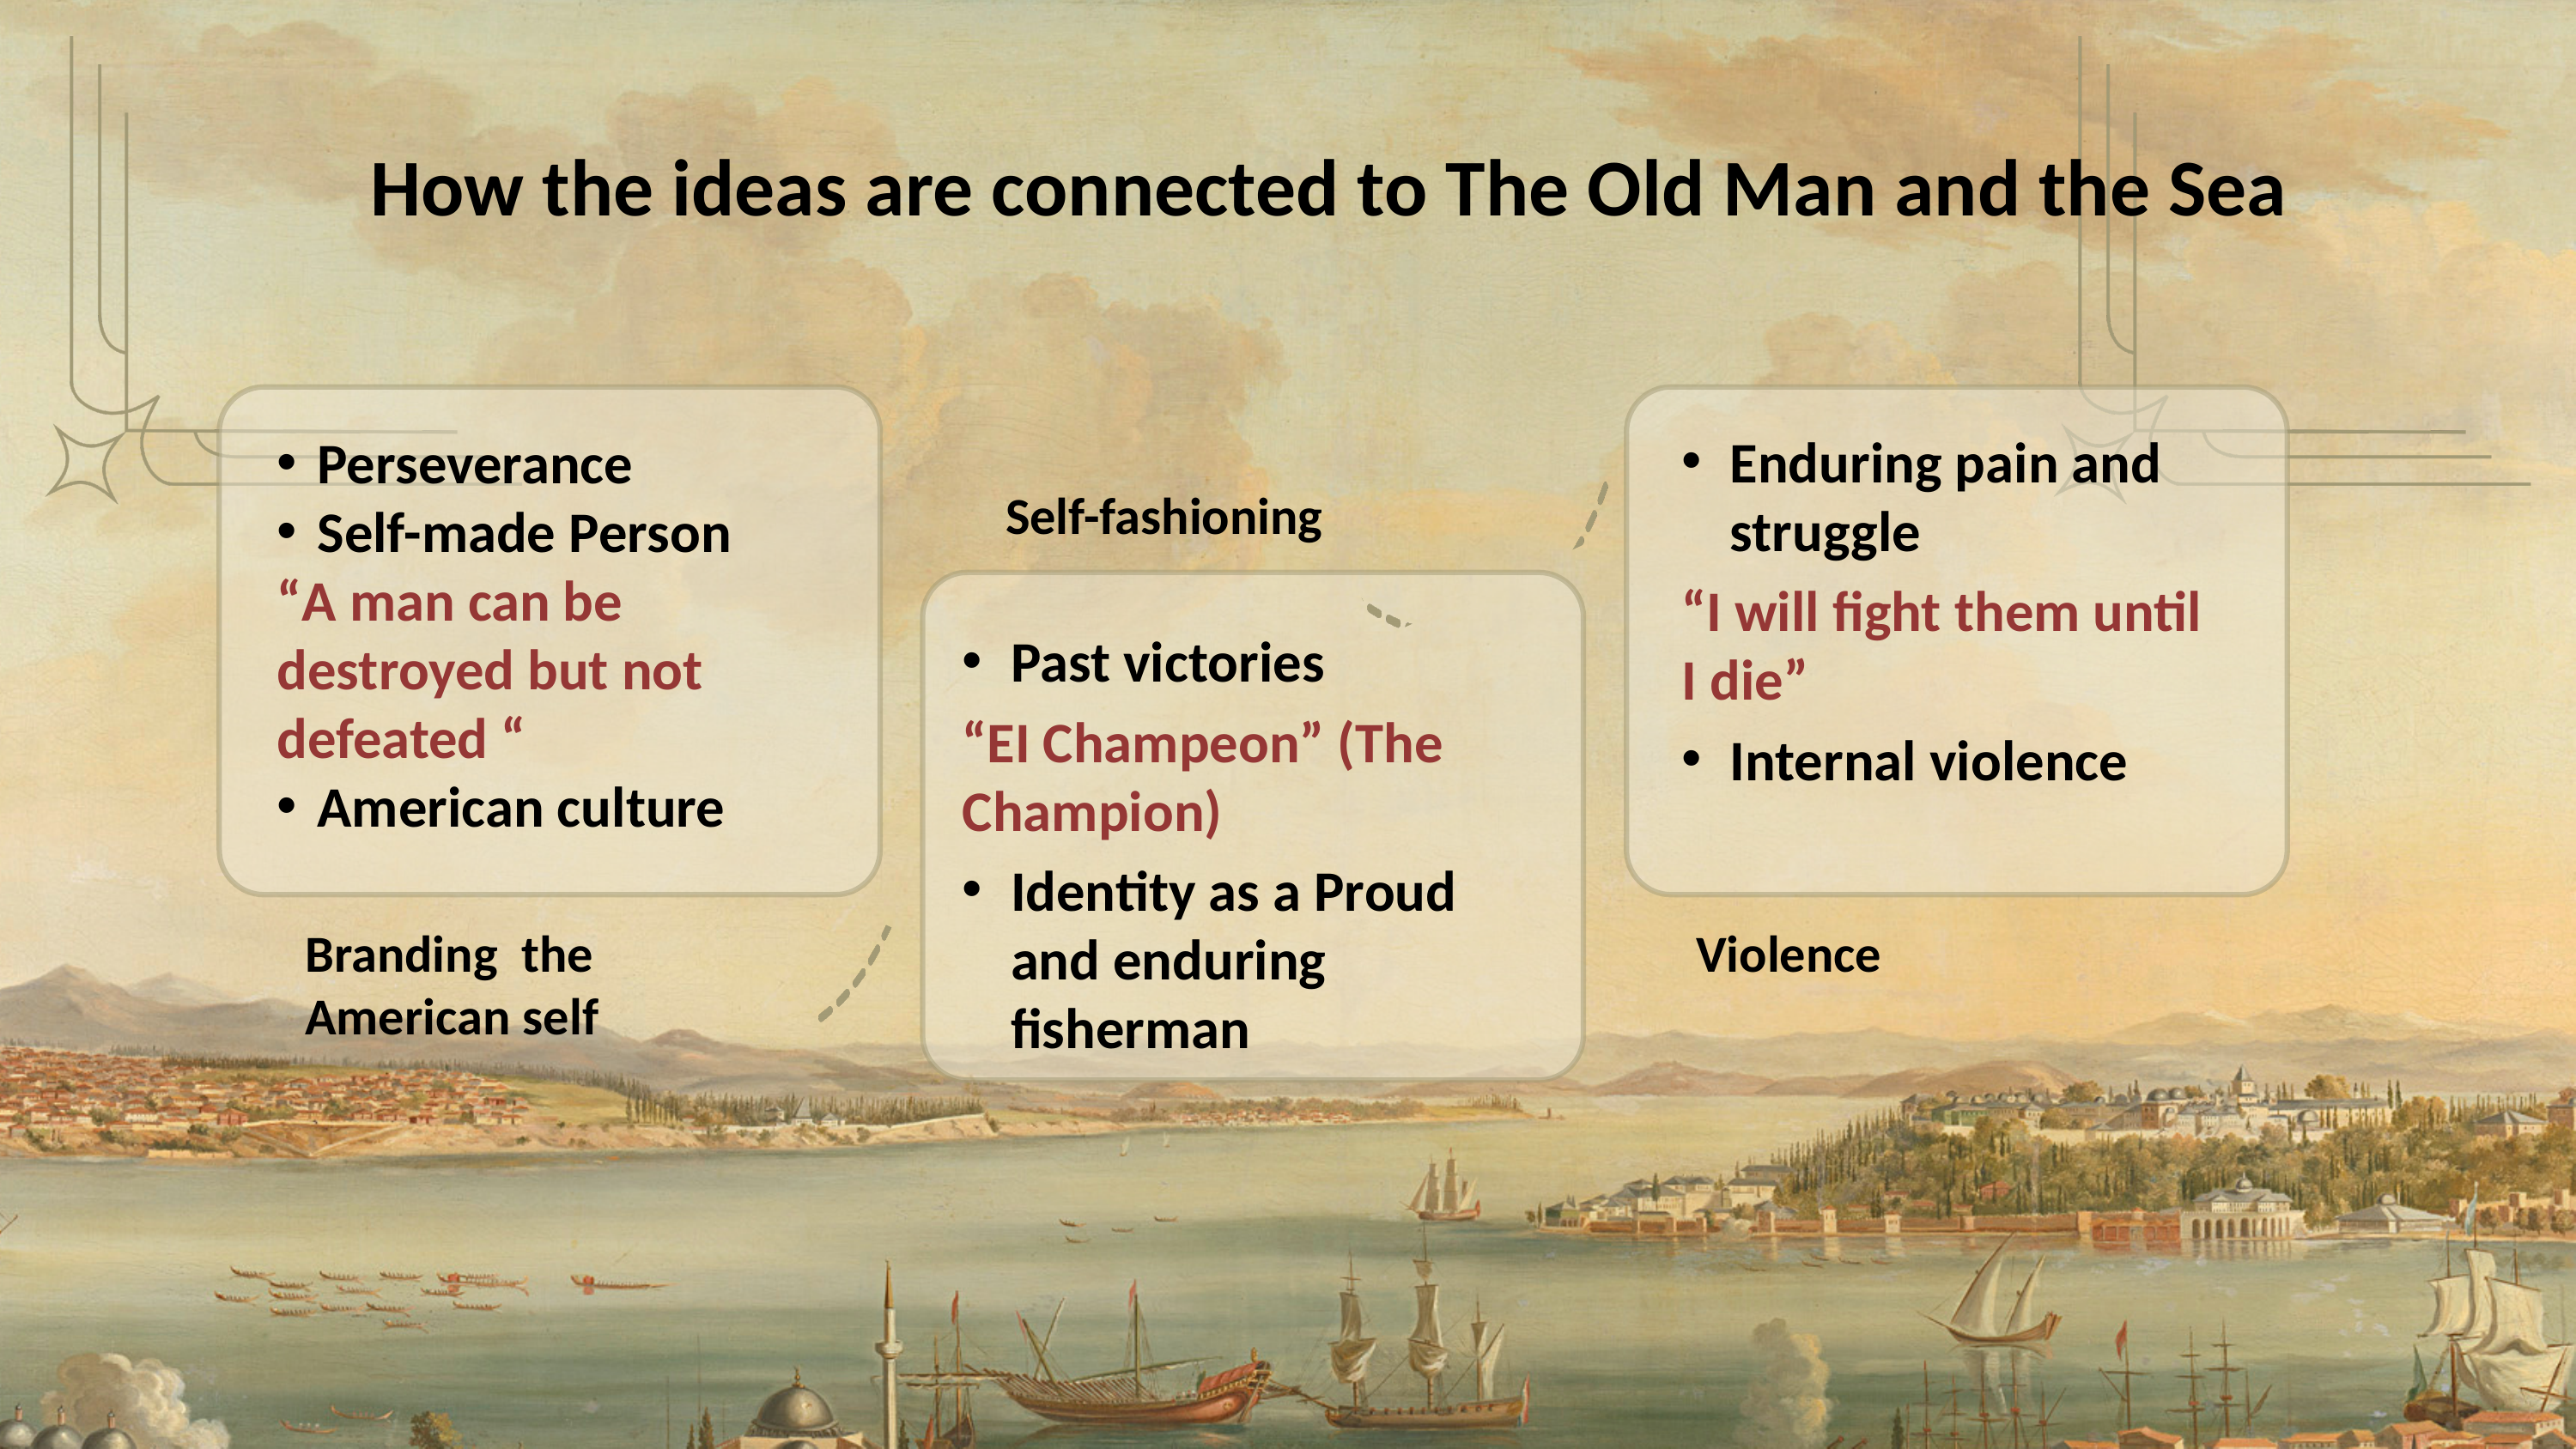

# How the ideas are connected to The Old Man and the Sea

Enduring pain and struggle
“I will fight them until I die”
Internal violence
Perseverance
Self-made Person
“A man can be destroyed but not defeated “
American culture

Self-fashioning

Past victories
“EI Champeon” (The Champion)
Identity as a Proud and enduring fisherman

Branding  the American self
Violence